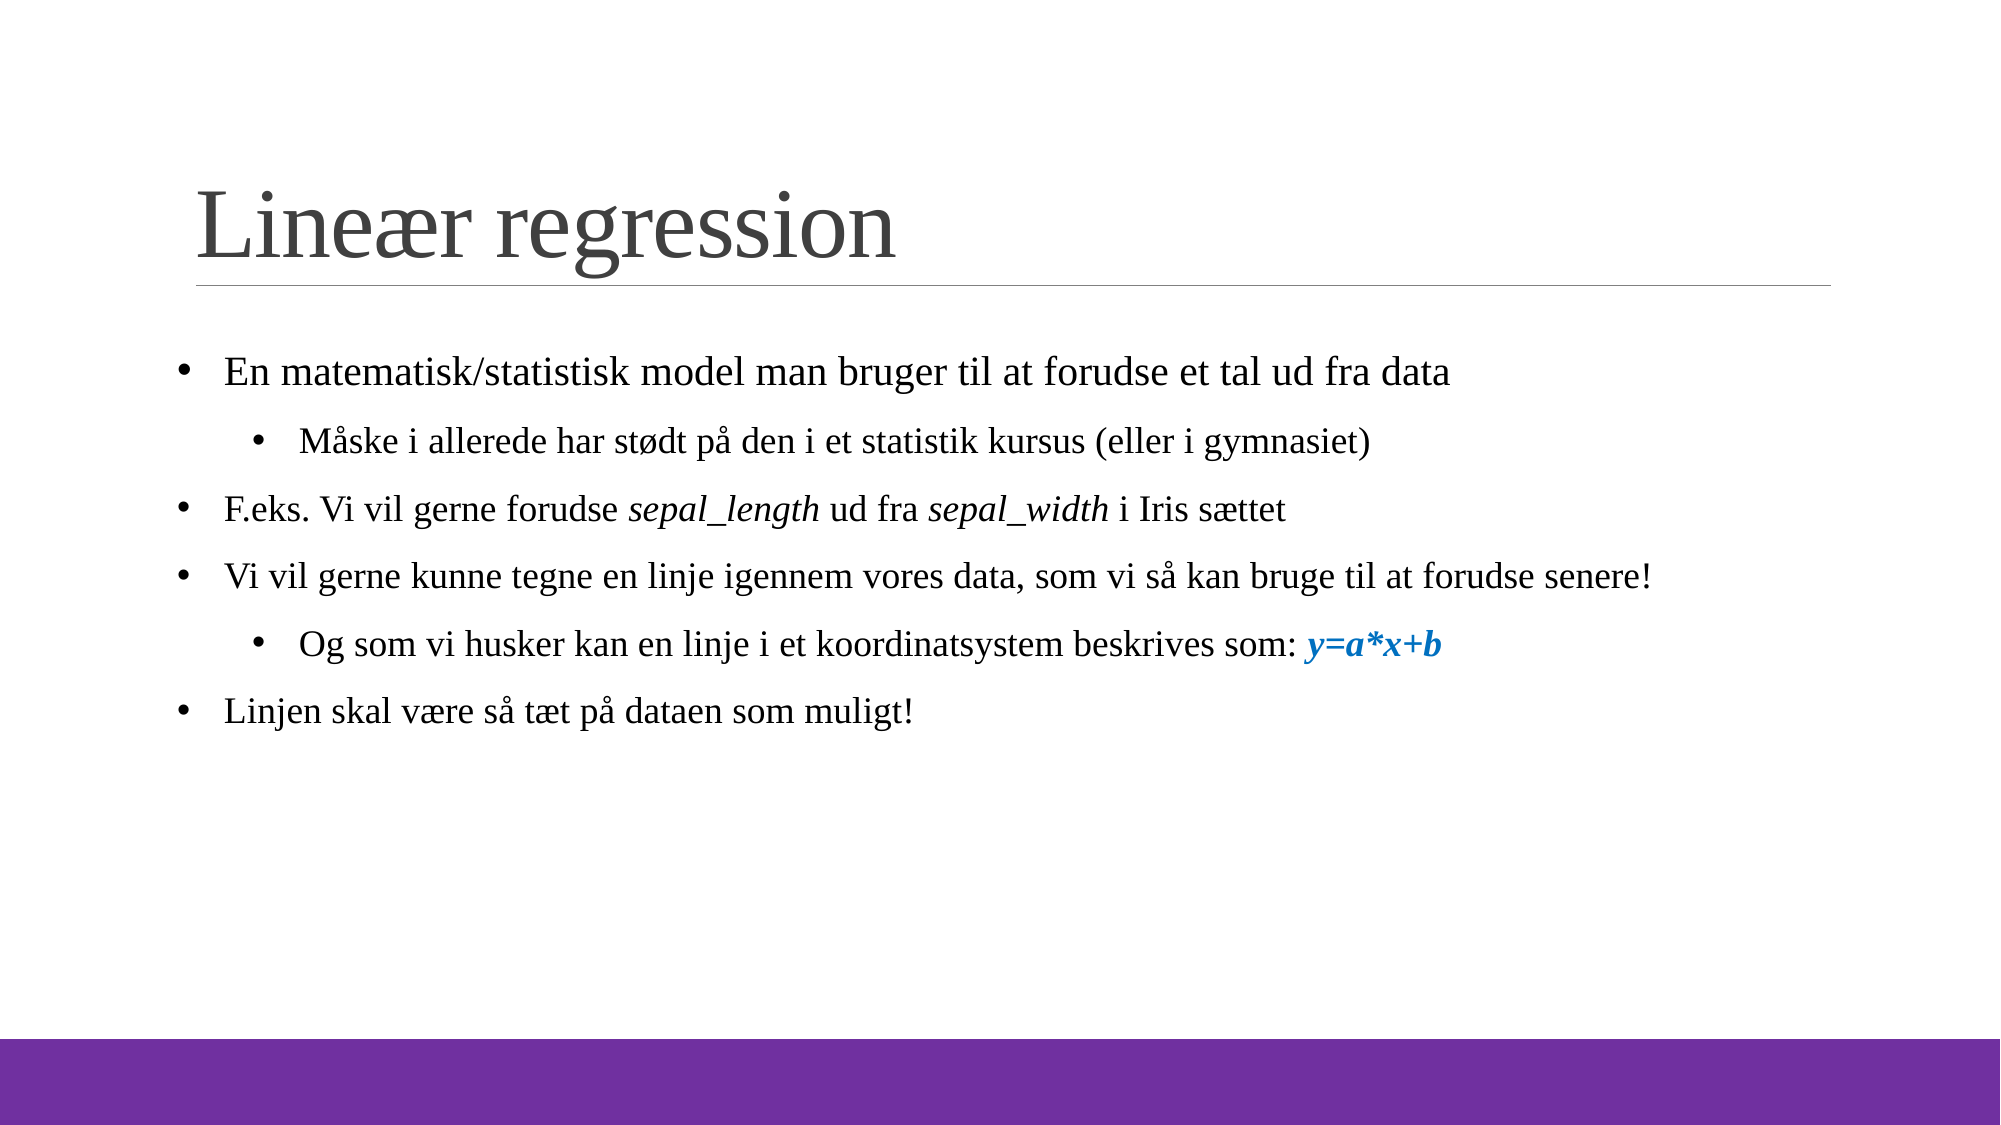

# Lineær regression
En matematisk/statistisk model man bruger til at forudse et tal ud fra data
Måske i allerede har stødt på den i et statistik kursus (eller i gymnasiet)
F.eks. Vi vil gerne forudse sepal_length ud fra sepal_width i Iris sættet
Vi vil gerne kunne tegne en linje igennem vores data, som vi så kan bruge til at forudse senere!
Og som vi husker kan en linje i et koordinatsystem beskrives som: y=a*x+b
Linjen skal være så tæt på dataen som muligt!